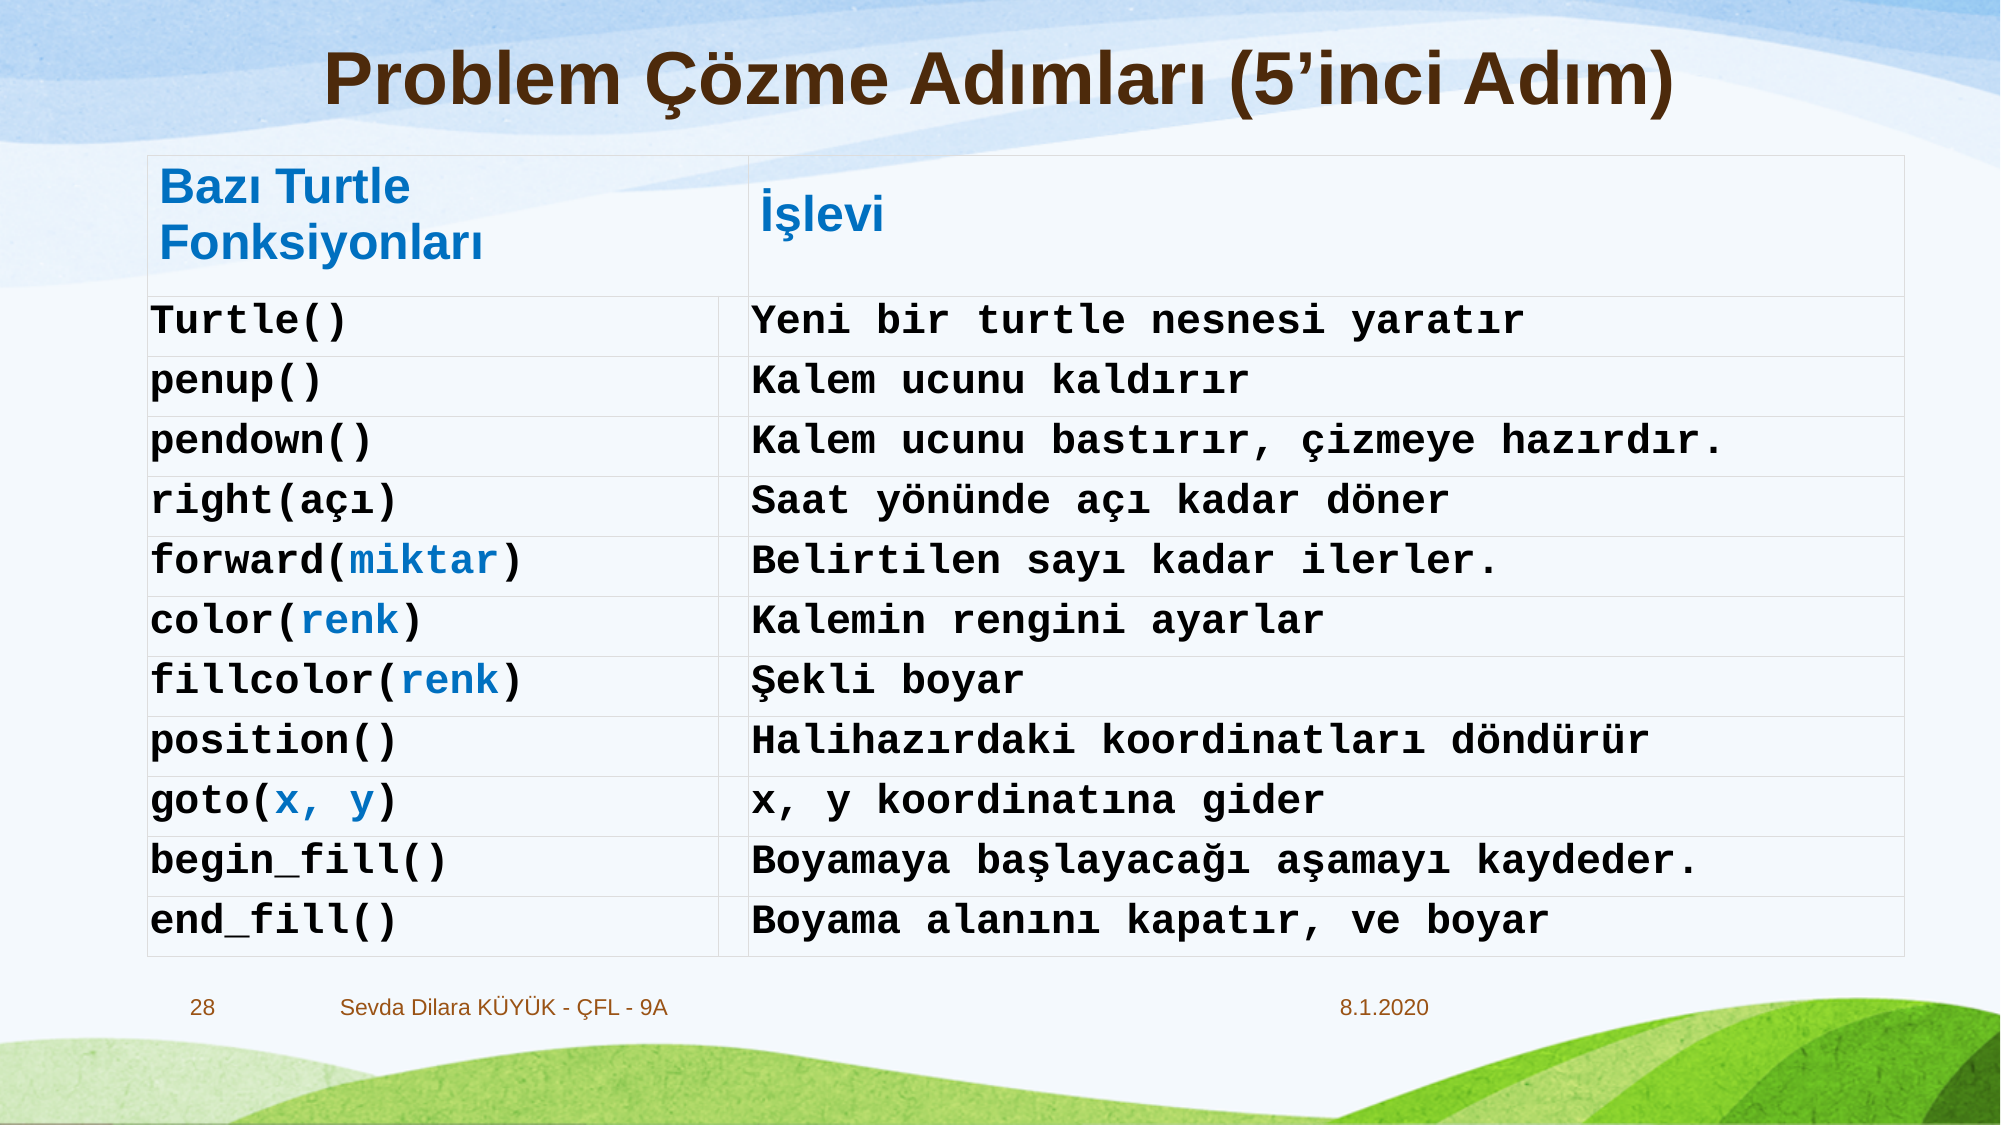

# Problem Çözme Adımları (5’inci Adım)
| Bazı Turtle Fonksiyonları |  | İşlevi |
| --- | --- | --- |
| Turtle() |  | Yeni bir turtle nesnesi yaratır |
| penup() |  | Kalem ucunu kaldırır |
| pendown() |  | Kalem ucunu bastırır, çizmeye hazırdır. |
| right(açı) |  | Saat yönünde açı kadar döner |
| forward(miktar) |  | Belirtilen sayı kadar ilerler. |
| color(renk) |  | Kalemin rengini ayarlar |
| fillcolor(renk) |  | Şekli boyar |
| position() |  | Halihazırdaki koordinatları döndürür |
| goto(x, y) |  | x, y koordinatına gider |
| begin\_fill() |  | Boyamaya başlayacağı aşamayı kaydeder. |
| end\_fill() |  | Boyama alanını kapatır, ve boyar |
28
Sevda Dilara KÜYÜK - ÇFL - 9A
8.1.2020